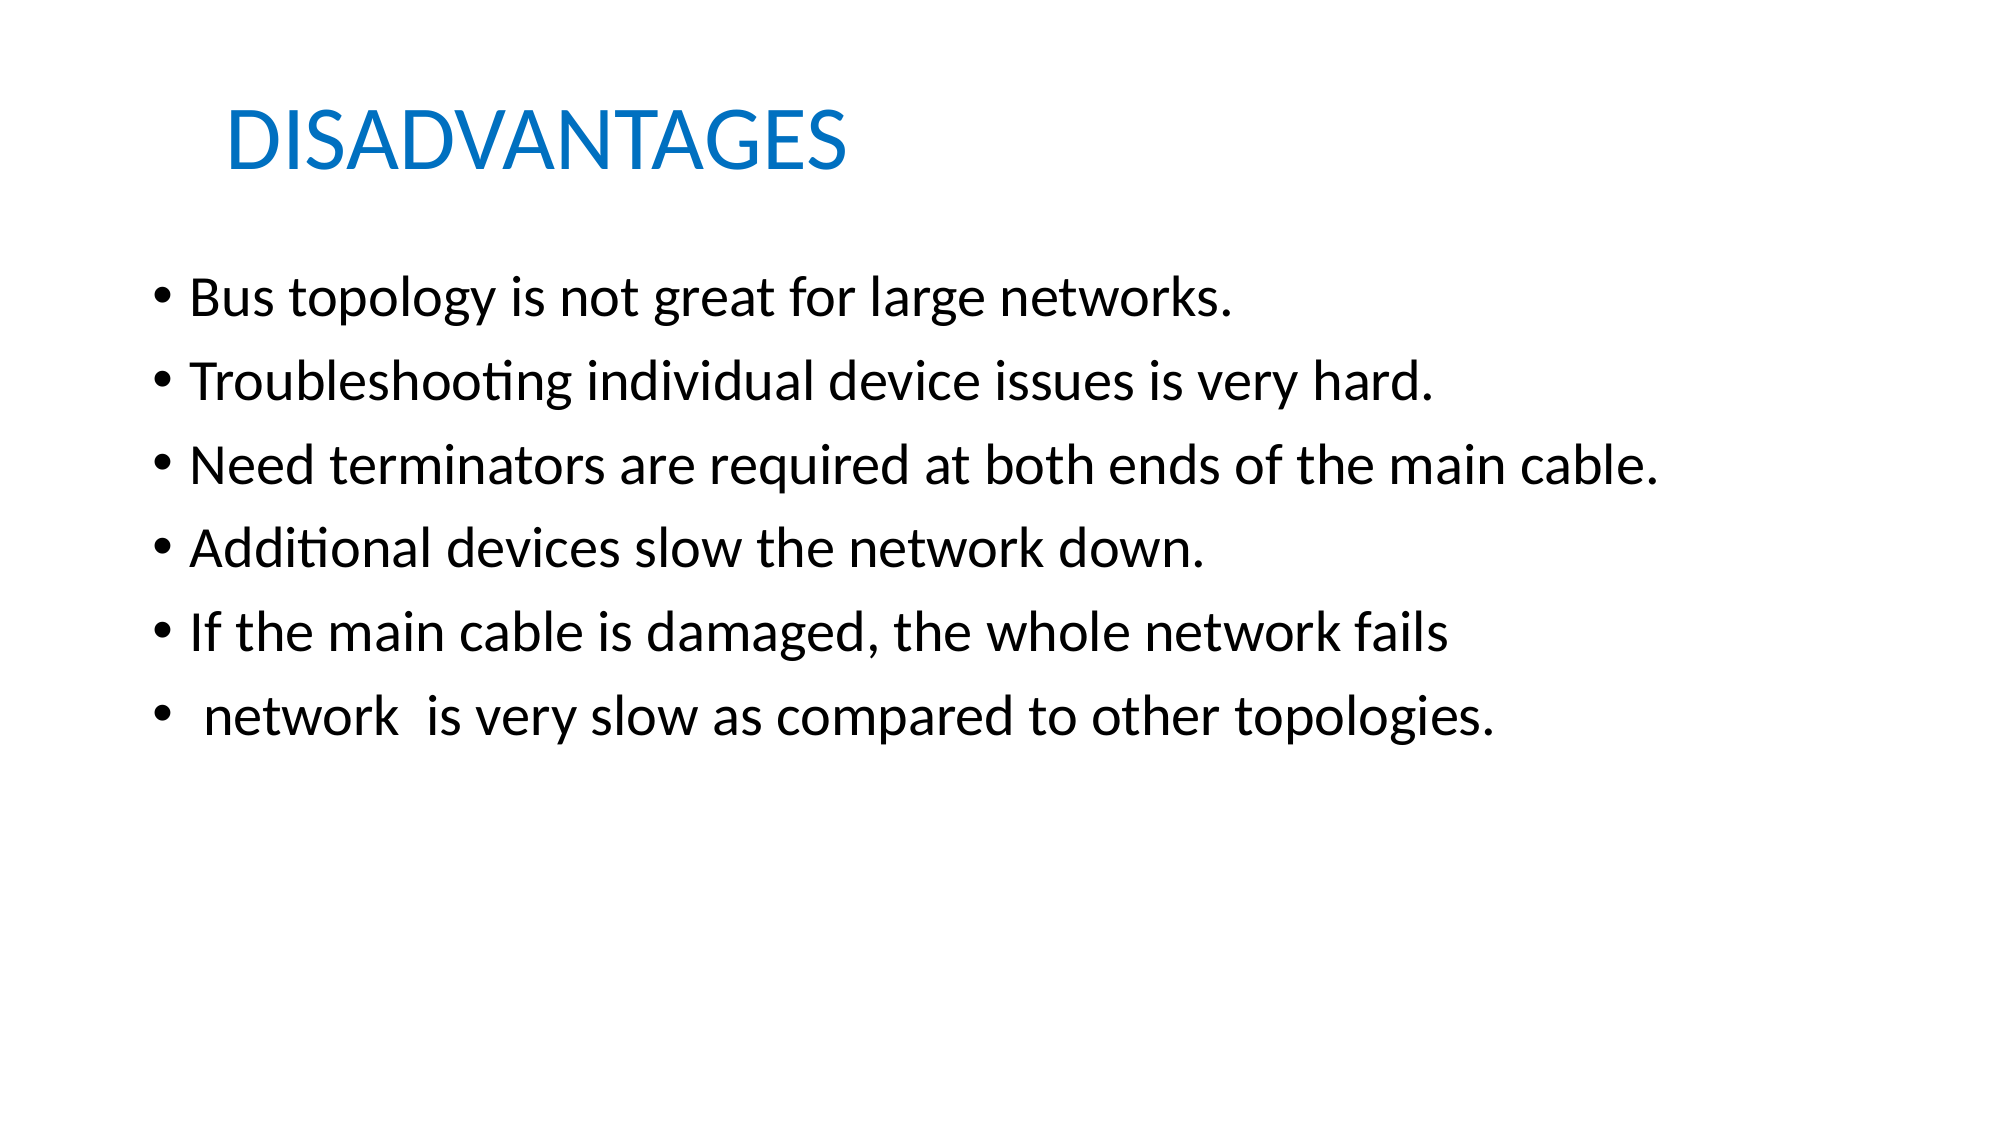

DISADVANTAGES
Bus topology is not great for large networks.
Troubleshooting individual device issues is very hard.
Need terminators are required at both ends of the main cable.
Additional devices slow the network down.
If the main cable is damaged, the whole network fails
 network  is very slow as compared to other topologies.